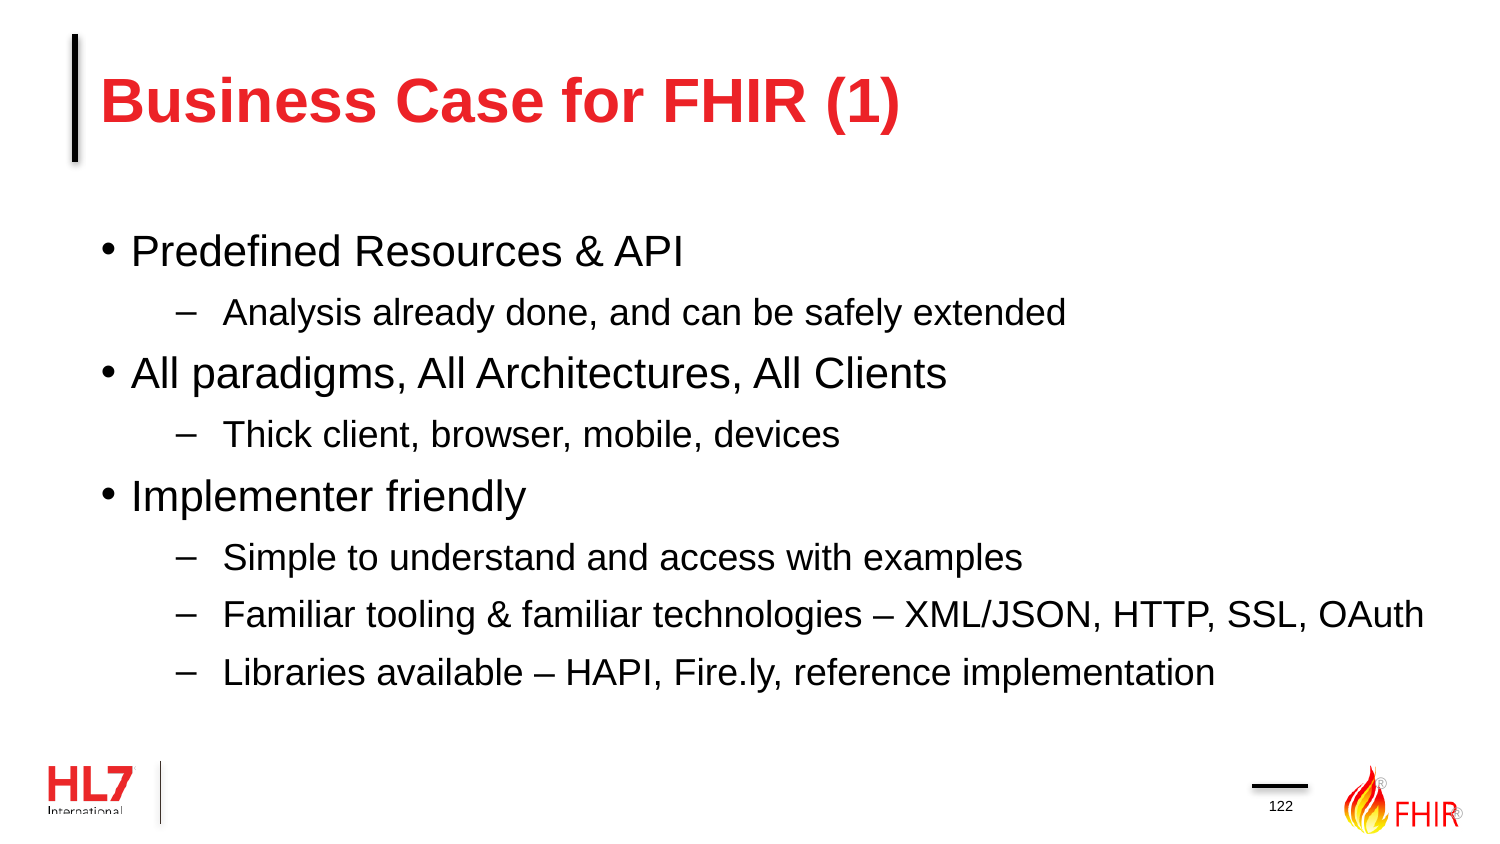

# Business Case for FHIR (1)
Predefined Resources & API
Analysis already done, and can be safely extended
All paradigms, All Architectures, All Clients
Thick client, browser, mobile, devices
Implementer friendly
Simple to understand and access with examples
Familiar tooling & familiar technologies – XML/JSON, HTTP, SSL, OAuth
Libraries available – HAPI, Fire.ly, reference implementation

122